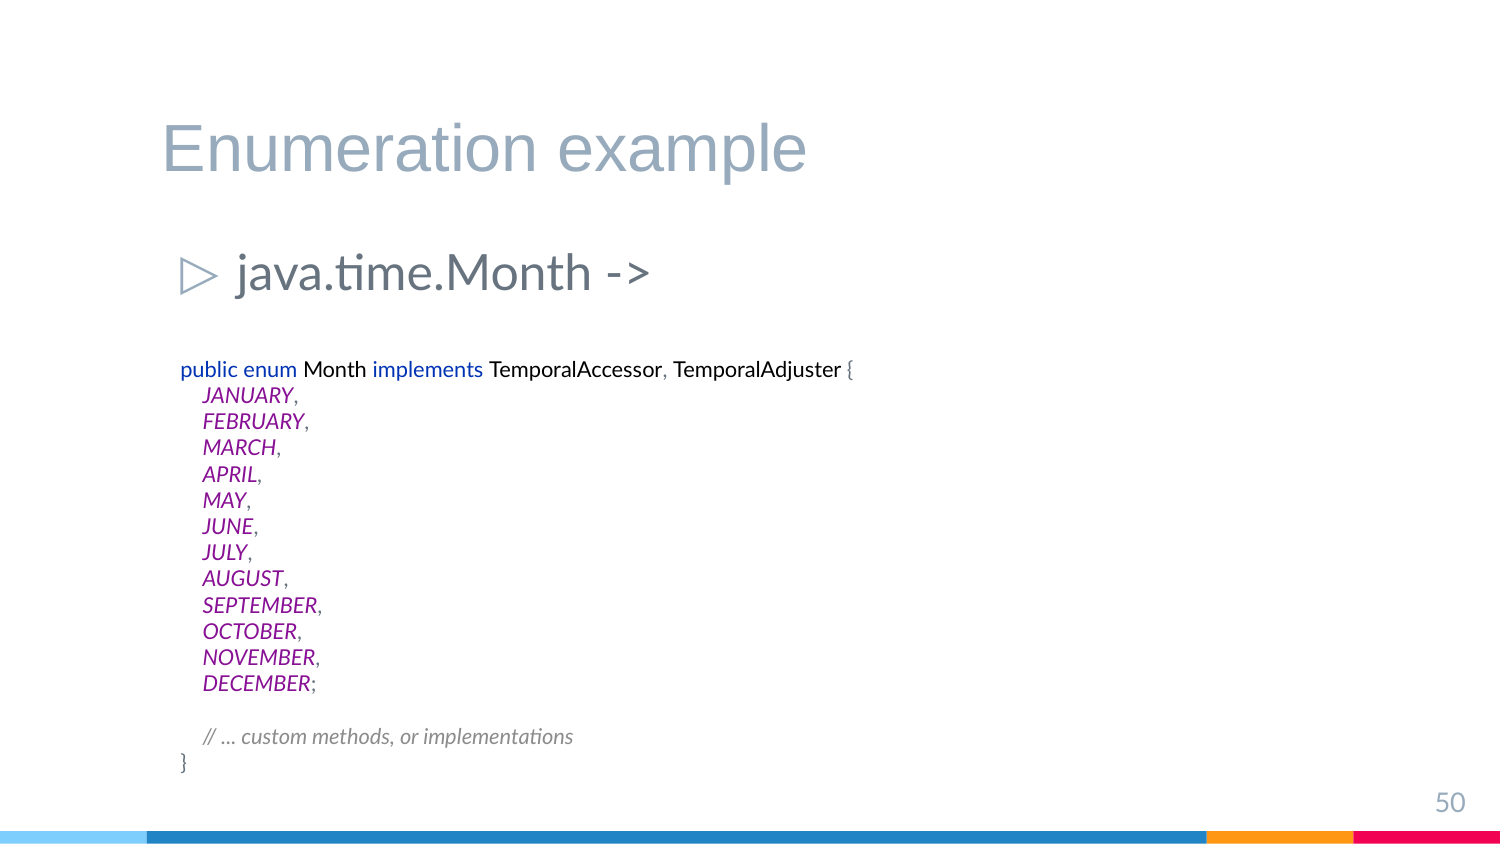

# Enumeration example
java.time.Month ->

public enum Month implements TemporalAccessor, TemporalAdjuster {
    JANUARY,
    FEBRUARY,
    MARCH,
    APRIL,
    MAY,
    JUNE,
    JULY,
    AUGUST,
    SEPTEMBER,
    OCTOBER,
    NOVEMBER,
    DECEMBER;
    // ... custom methods, or implementations
}
50